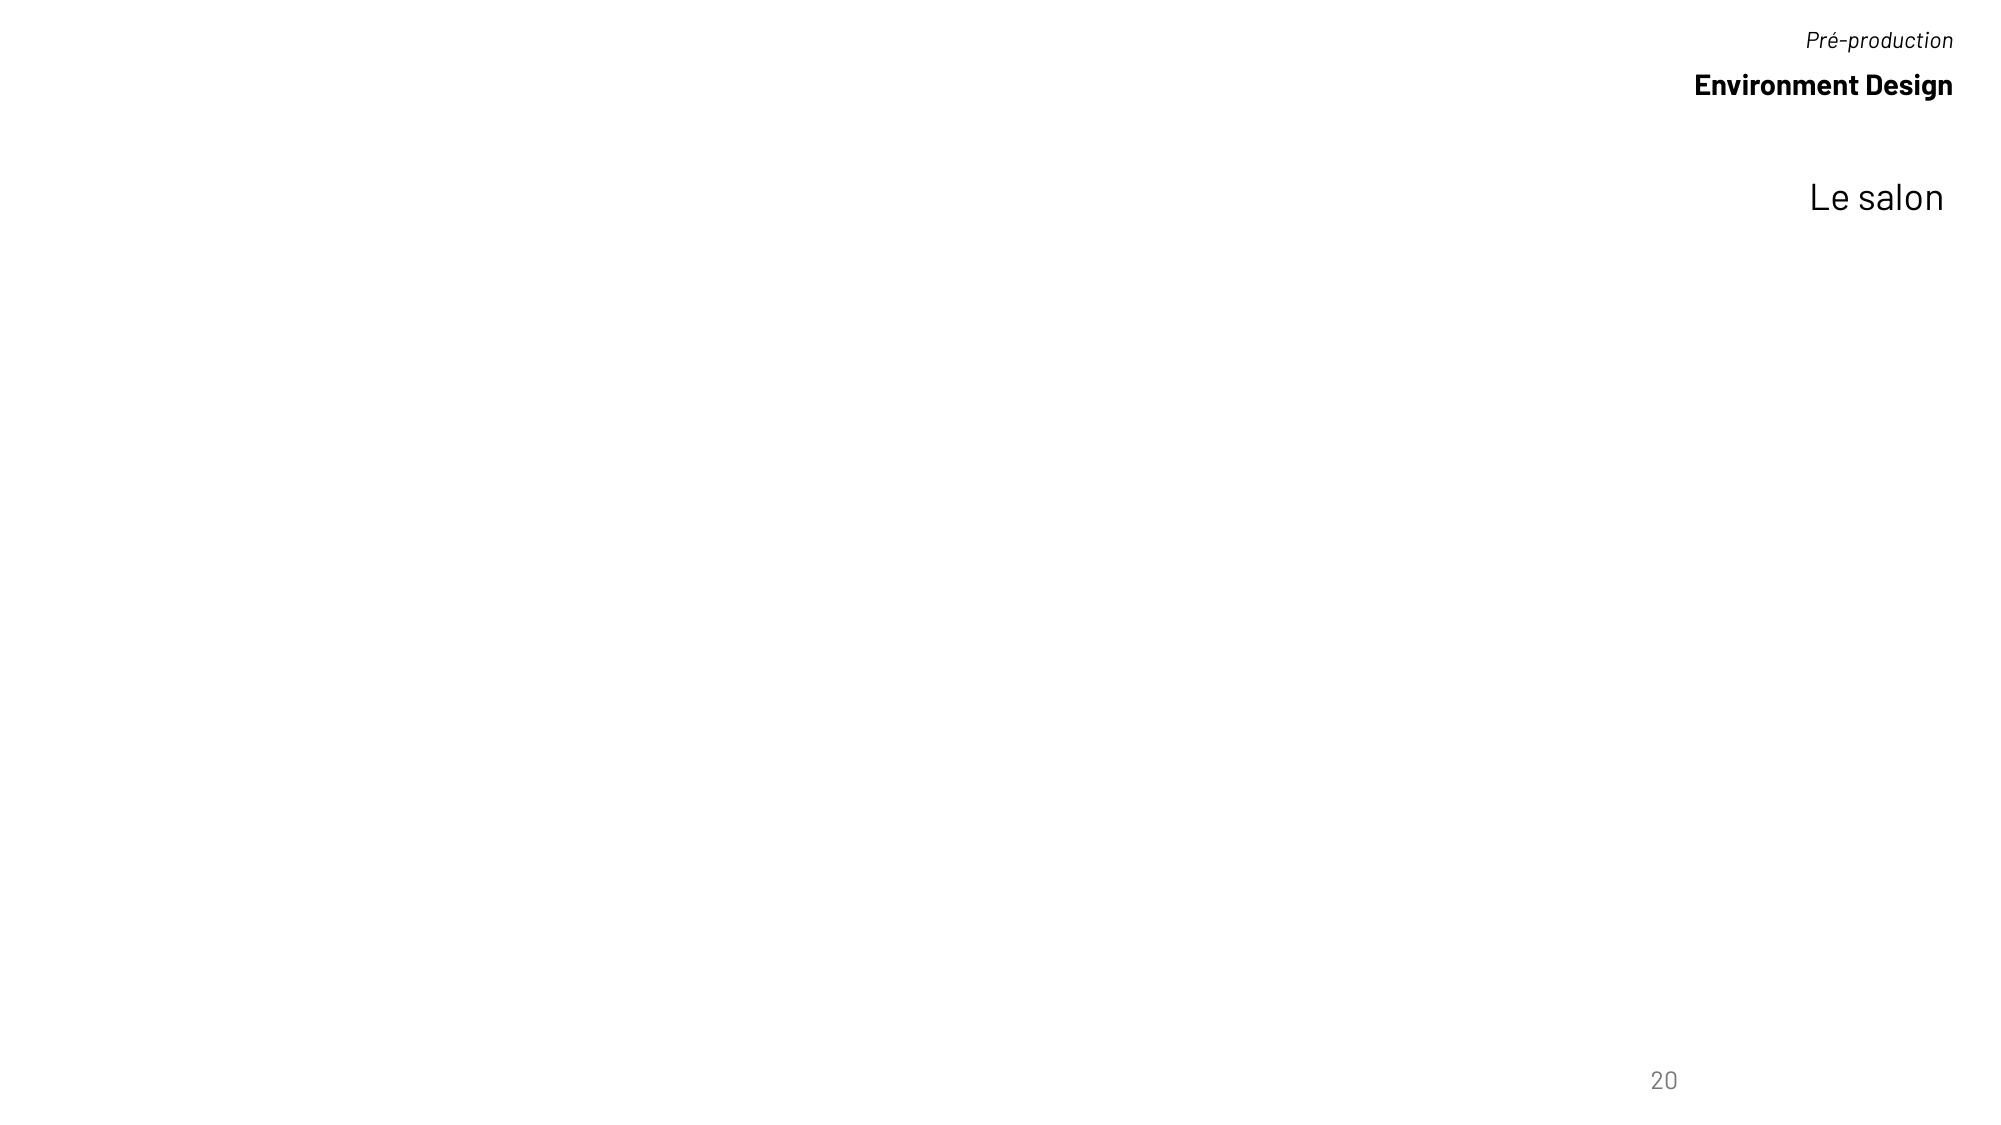

# Pré-production
Environment Design
Le salon
20